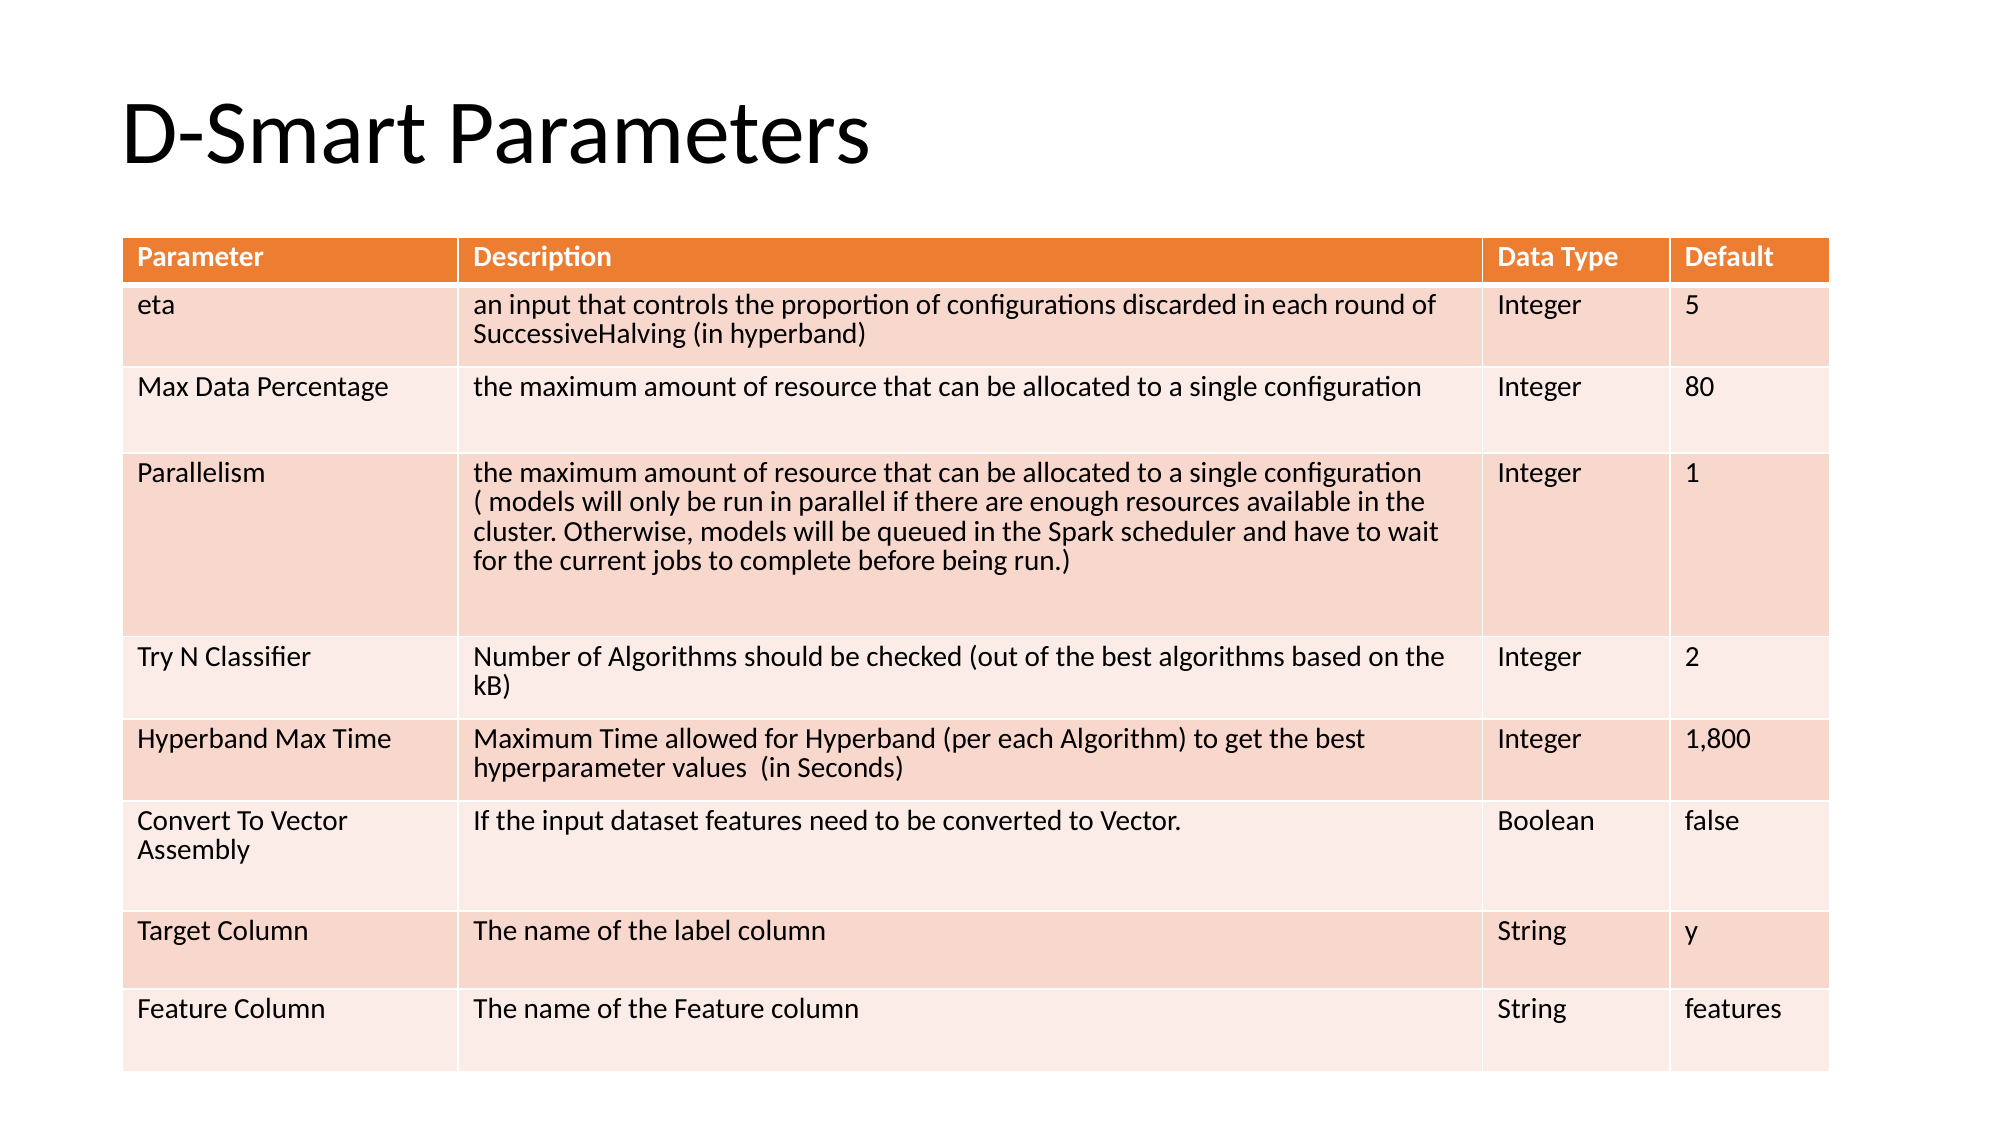

# D-Smart Parameters
| Parameter | Description | Data Type | Default |
| --- | --- | --- | --- |
| eta | an input that controls the proportion of configurations discarded in each round of SuccessiveHalving (in hyperband) | Integer | 5 |
| Max Data Percentage | the maximum amount of resource that can be allocated to a single configuration | Integer | 80 |
| Parallelism | the maximum amount of resource that can be allocated to a single configuration ( models will only be run in parallel if there are enough resources available in the cluster. Otherwise, models will be queued in the Spark scheduler and have to wait for the current jobs to complete before being run.) | Integer | 1 |
| Try N Classifier | Number of Algorithms should be checked (out of the best algorithms based on the kB) | Integer | 2 |
| Hyperband Max Time | Maximum Time allowed for Hyperband (per each Algorithm) to get the best hyperparameter values (in Seconds) | Integer | 1,800 |
| Convert To Vector Assembly | If the input dataset features need to be converted to Vector. | Boolean | false |
| Target Column | The name of the label column | String | y |
| Feature Column | The name of the Feature column | String | features |